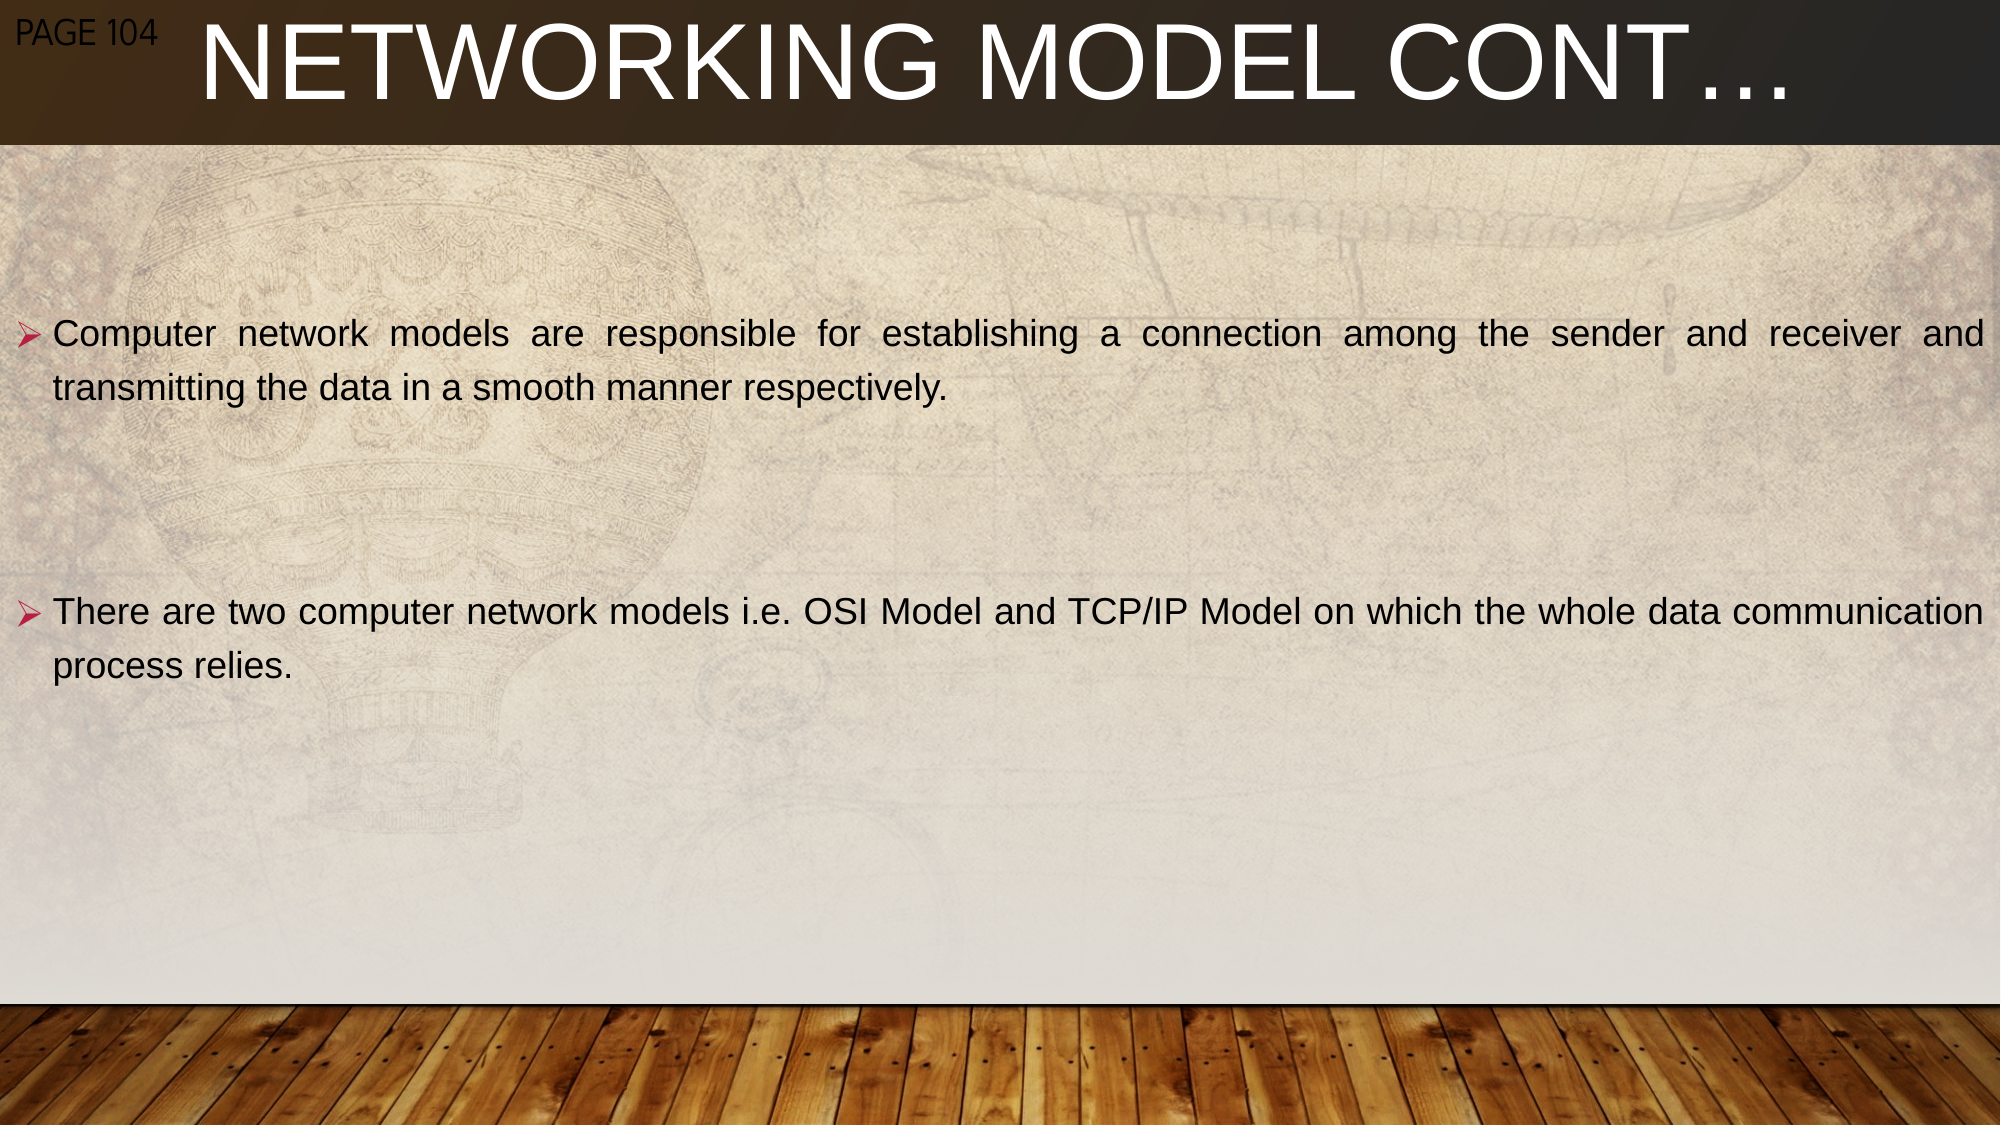

PAGE 104
# NETWORKING MODEL CONT…
Computer network models are responsible for establishing a connection among the sender and receiver and transmitting the data in a smooth manner respectively.

There are two computer network models i.e. OSI Model and TCP/IP Model on which the whole data communication process relies.